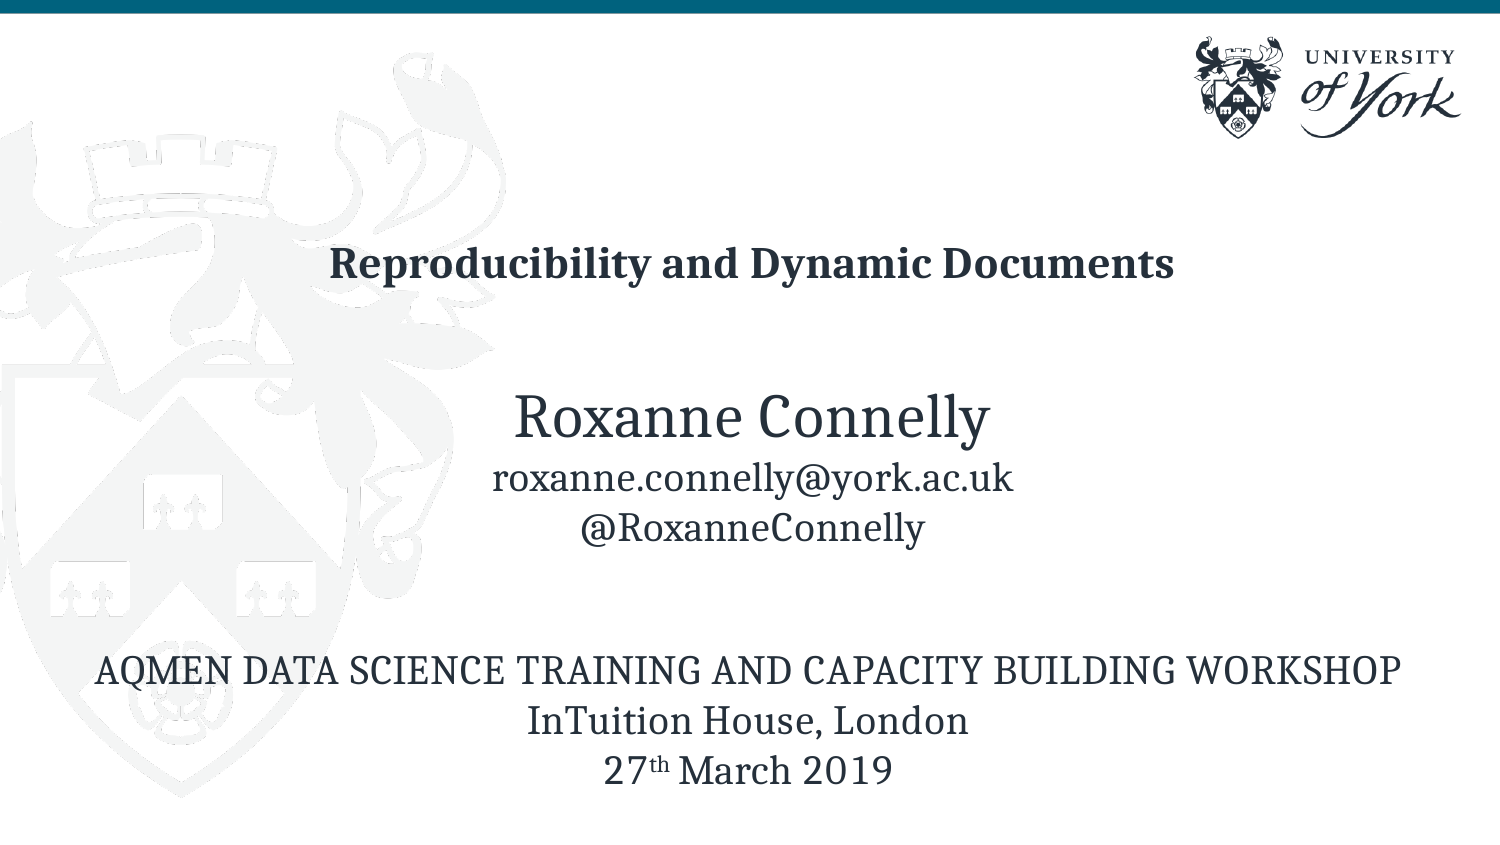

# Reproducibility and Dynamic Documents
Roxanne Connelly
roxanne.connelly@york.ac.uk
@RoxanneConnelly

AQMEN DATA SCIENCE TRAINING AND CAPACITY BUILDING WORKSHOP
InTuition House, London
27th March 2019